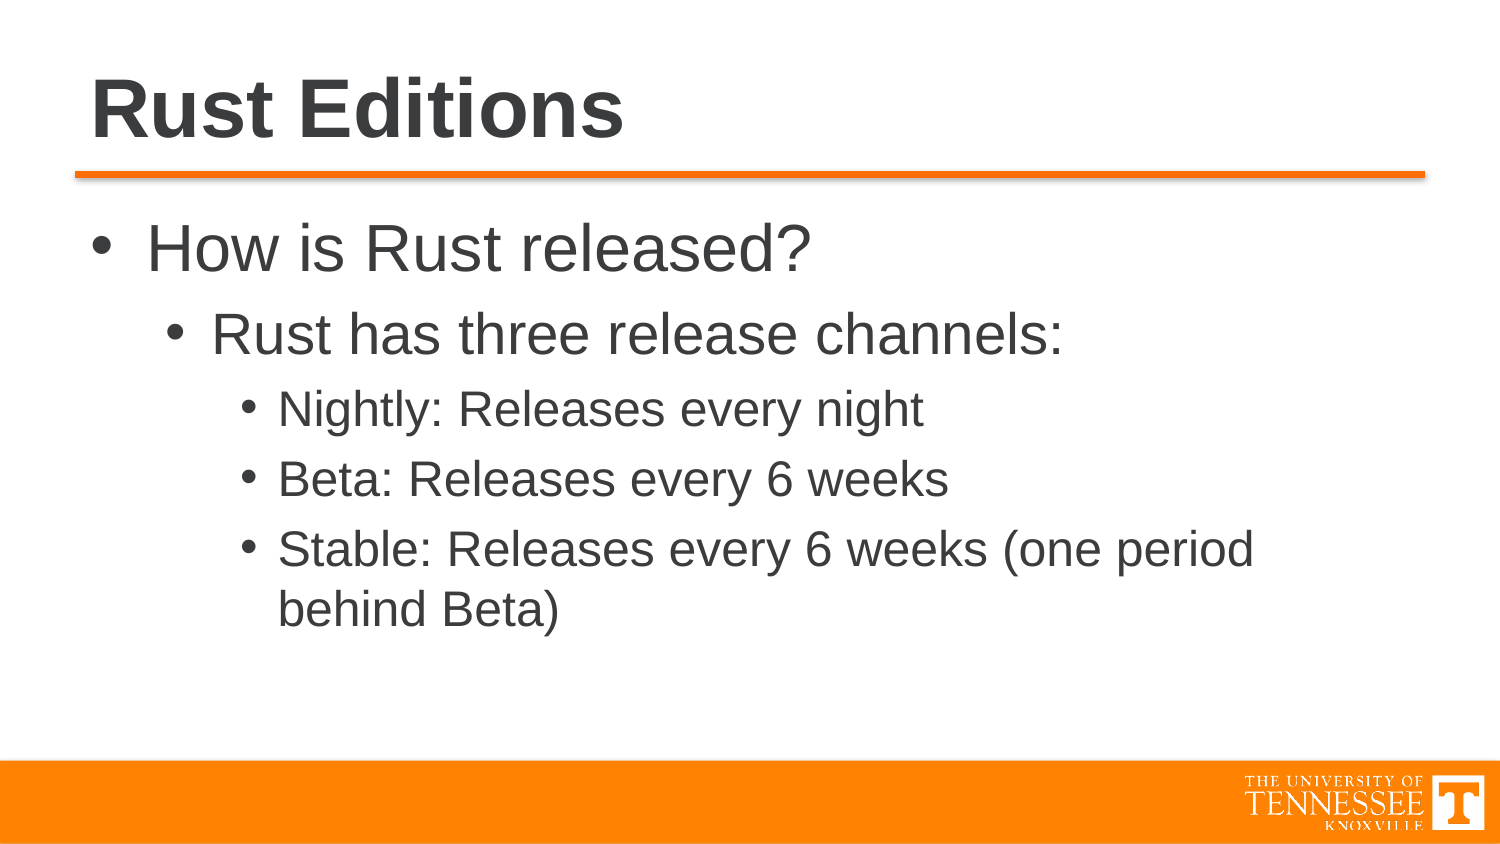

# Rust Editions
How is Rust released?
Rust has three release channels:
Nightly: Releases every night
Beta: Releases every 6 weeks
Stable: Releases every 6 weeks (one period behind Beta)